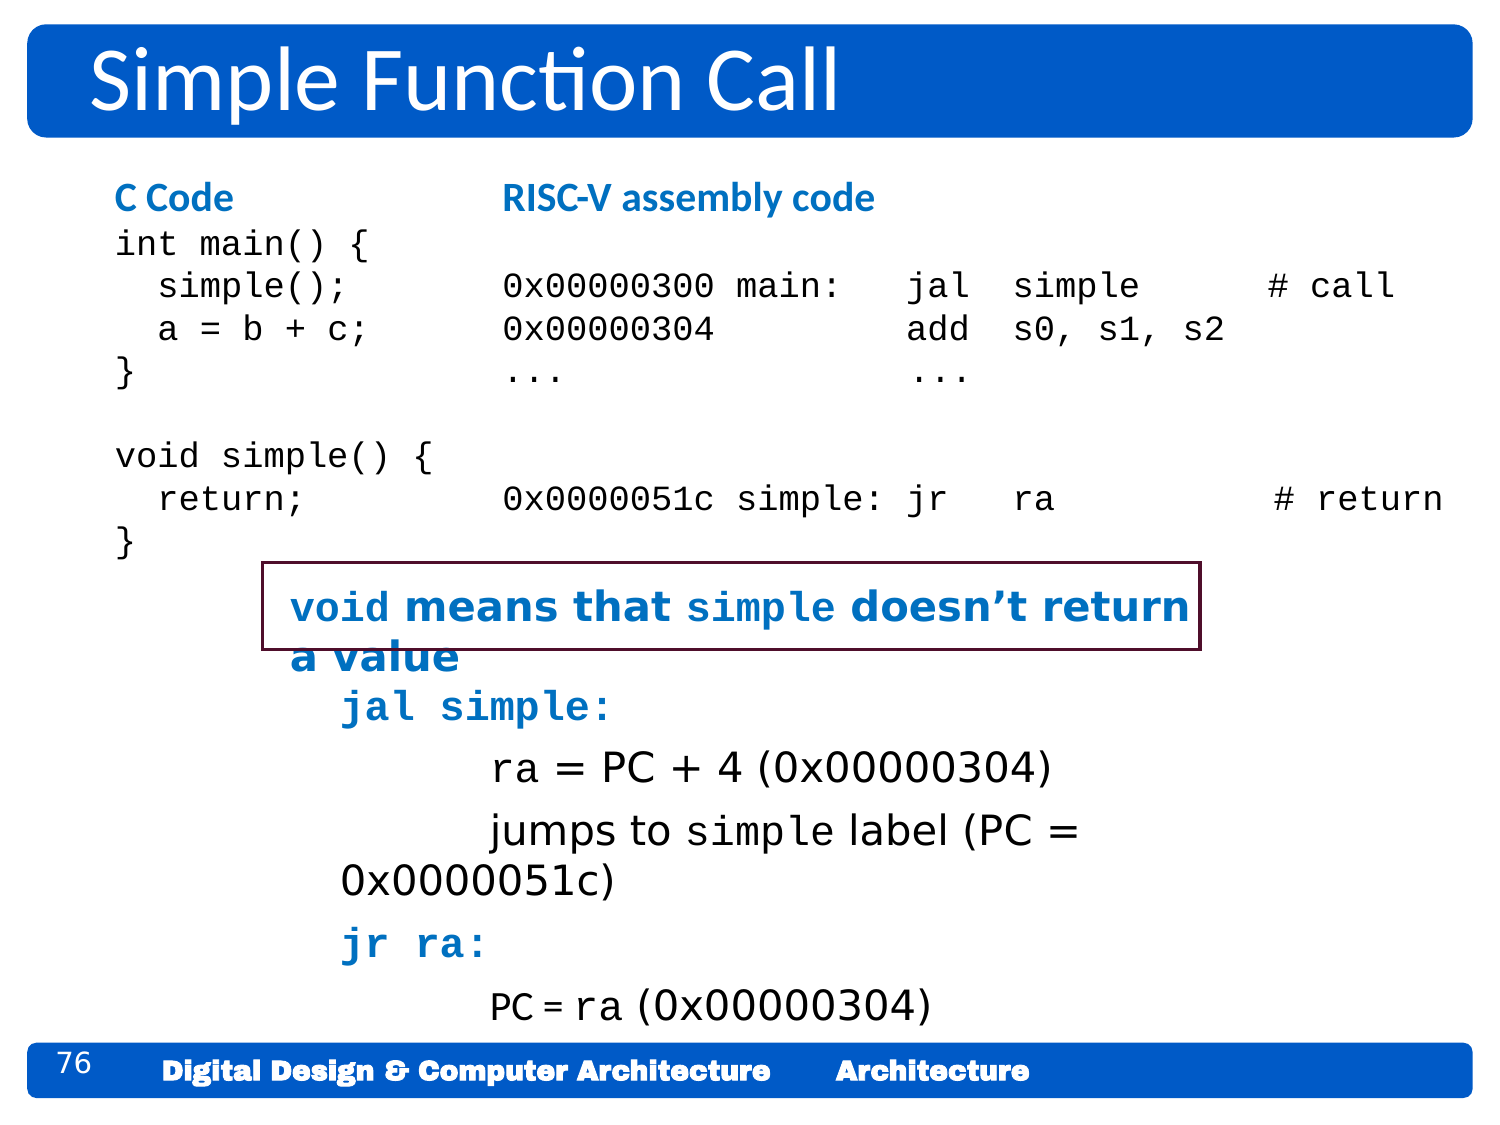

Simple Function Call
C Code
int main() {
  simple();
  a = b + c;
}

void simple() {
  return;
}
RISC-V assembly code

0x00000300 main:   jal  simple      # call
0x00000304         add  s0, s1, s2
...        	     ...

0x0000051c simple: jr   ra    	 # return

void means that simple doesn’t return a value
jal simple:
	ra = PC + 4 (0x00000304)
	jumps to simple label (PC = 0x0000051c)
jr ra:
	PC = ra (0x00000304)
76